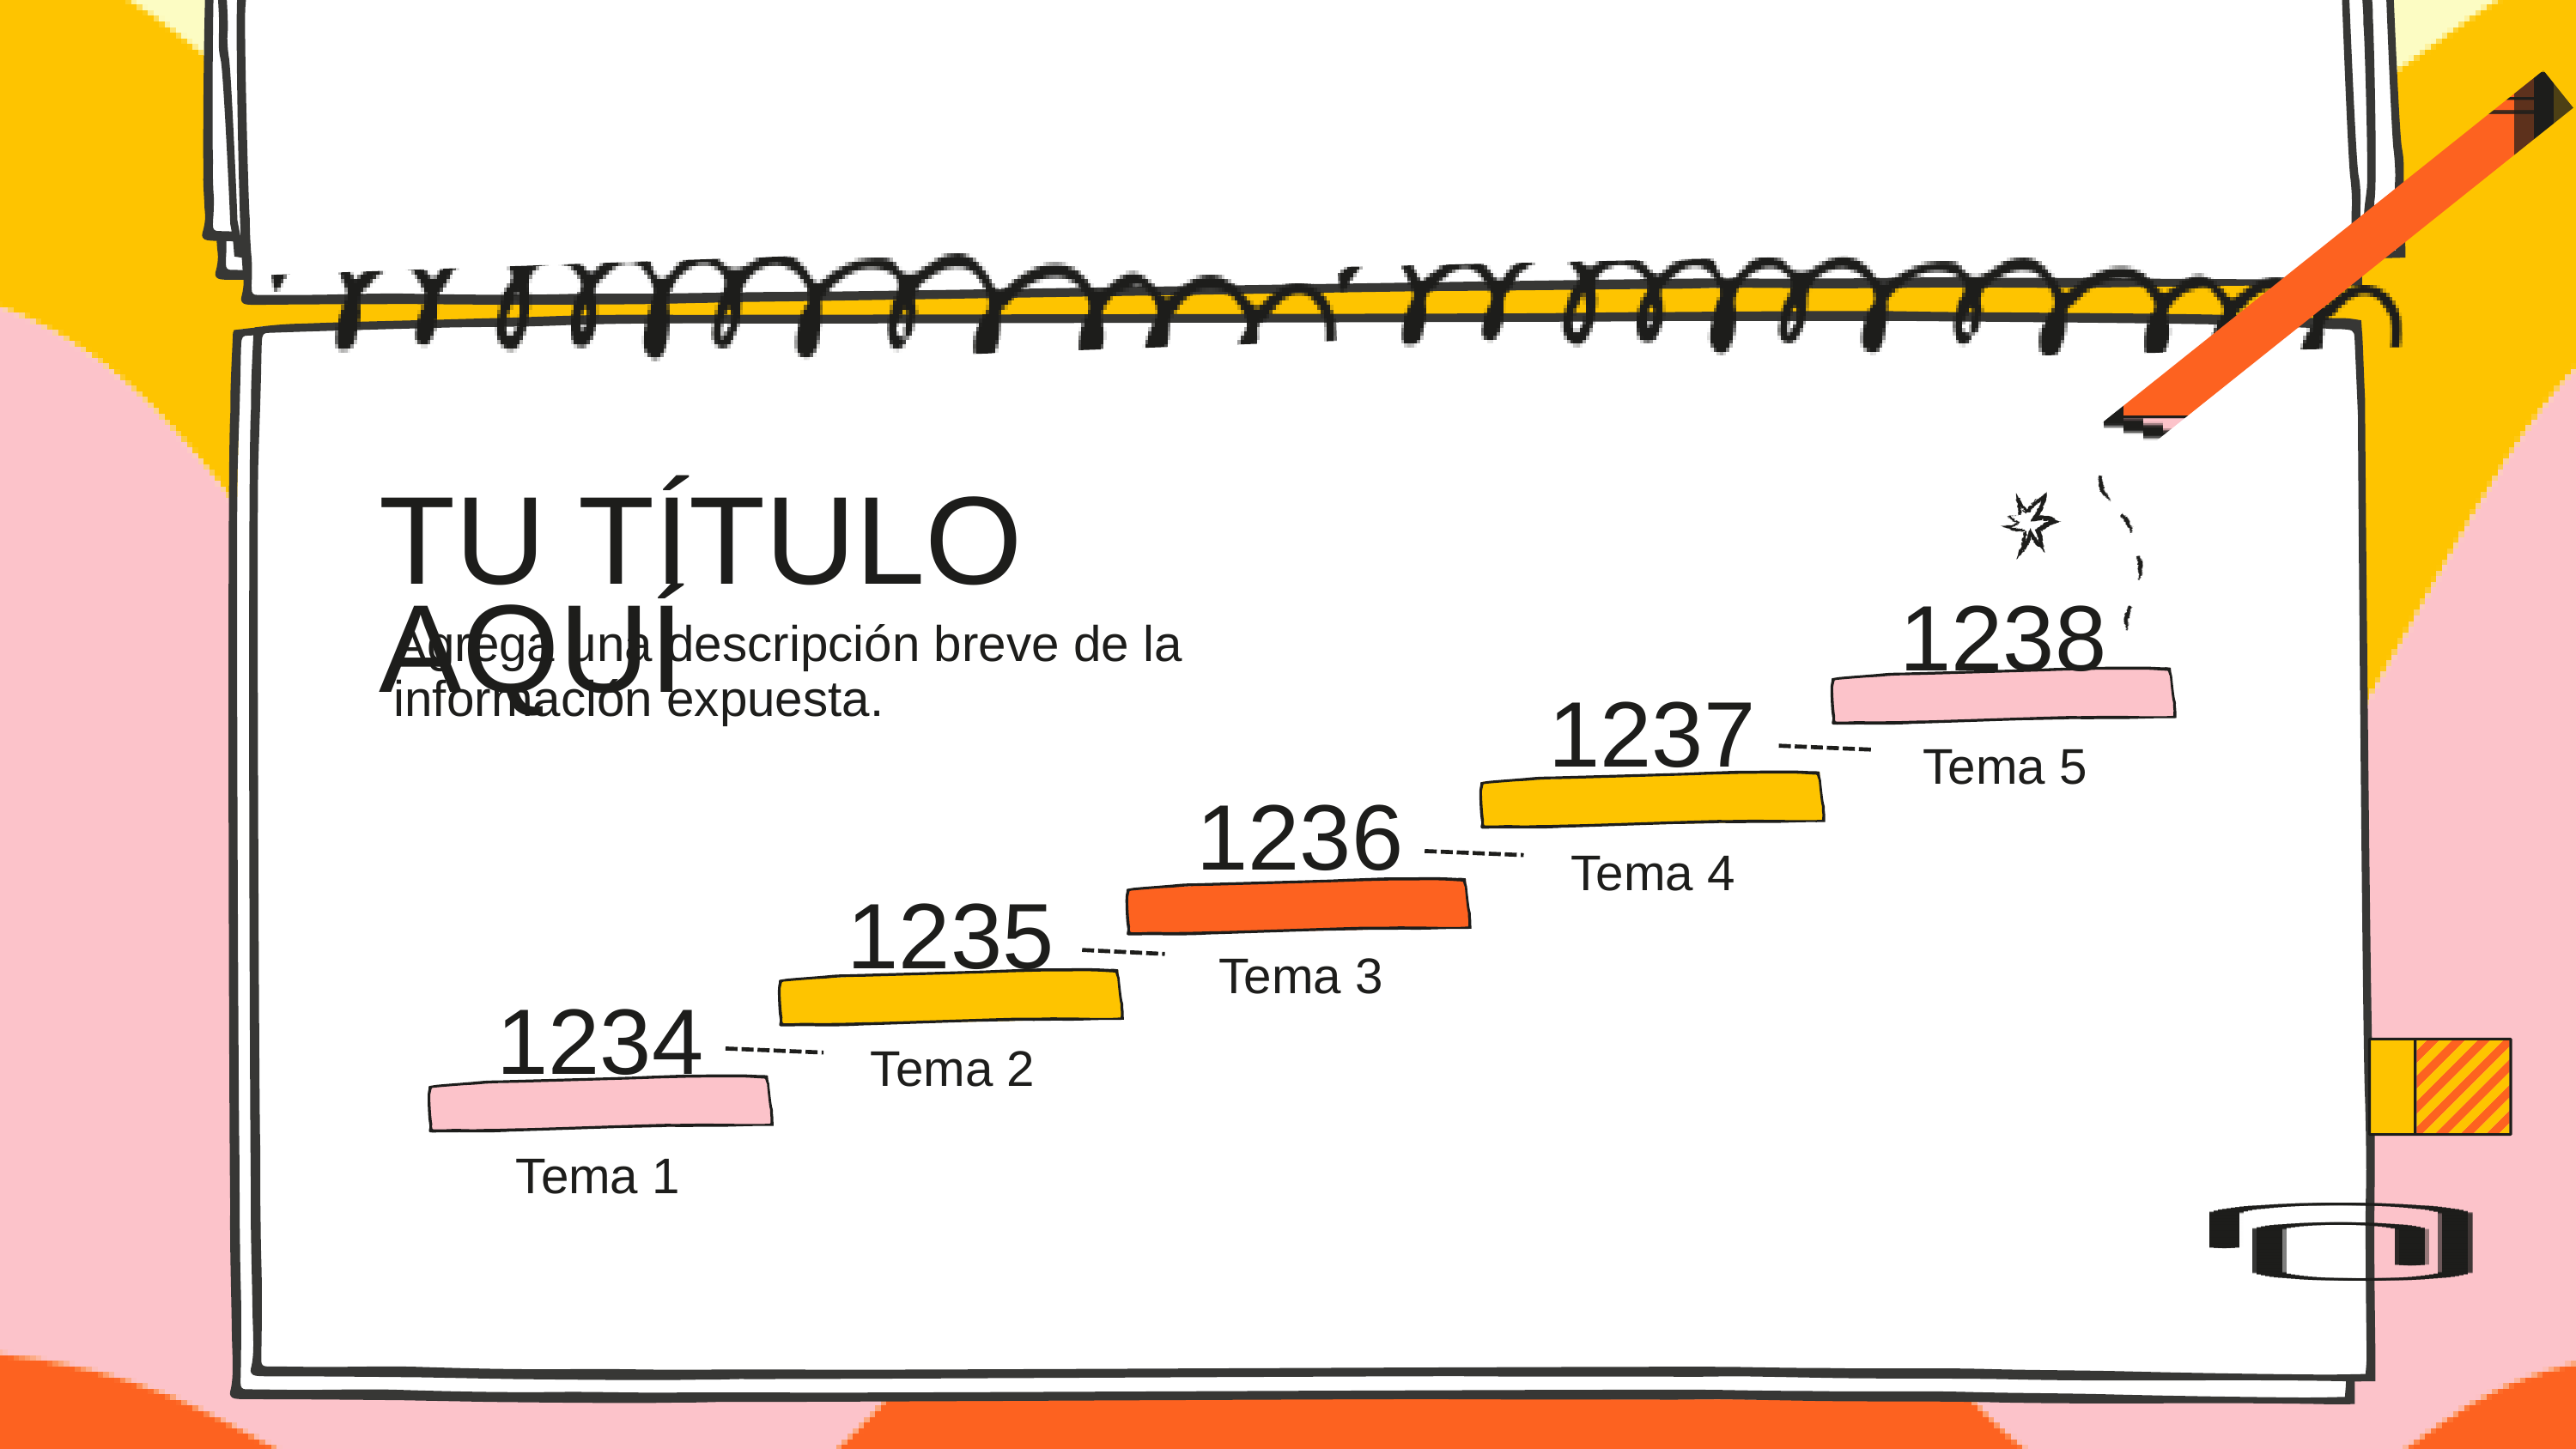

TU TÍTULO AQUÍ
1238
Agrega una descripción breve de la información expuesta.

1237
Tema 5

1236
Tema 4

1235
Tema 3

1234

Tema 2

Tema 1